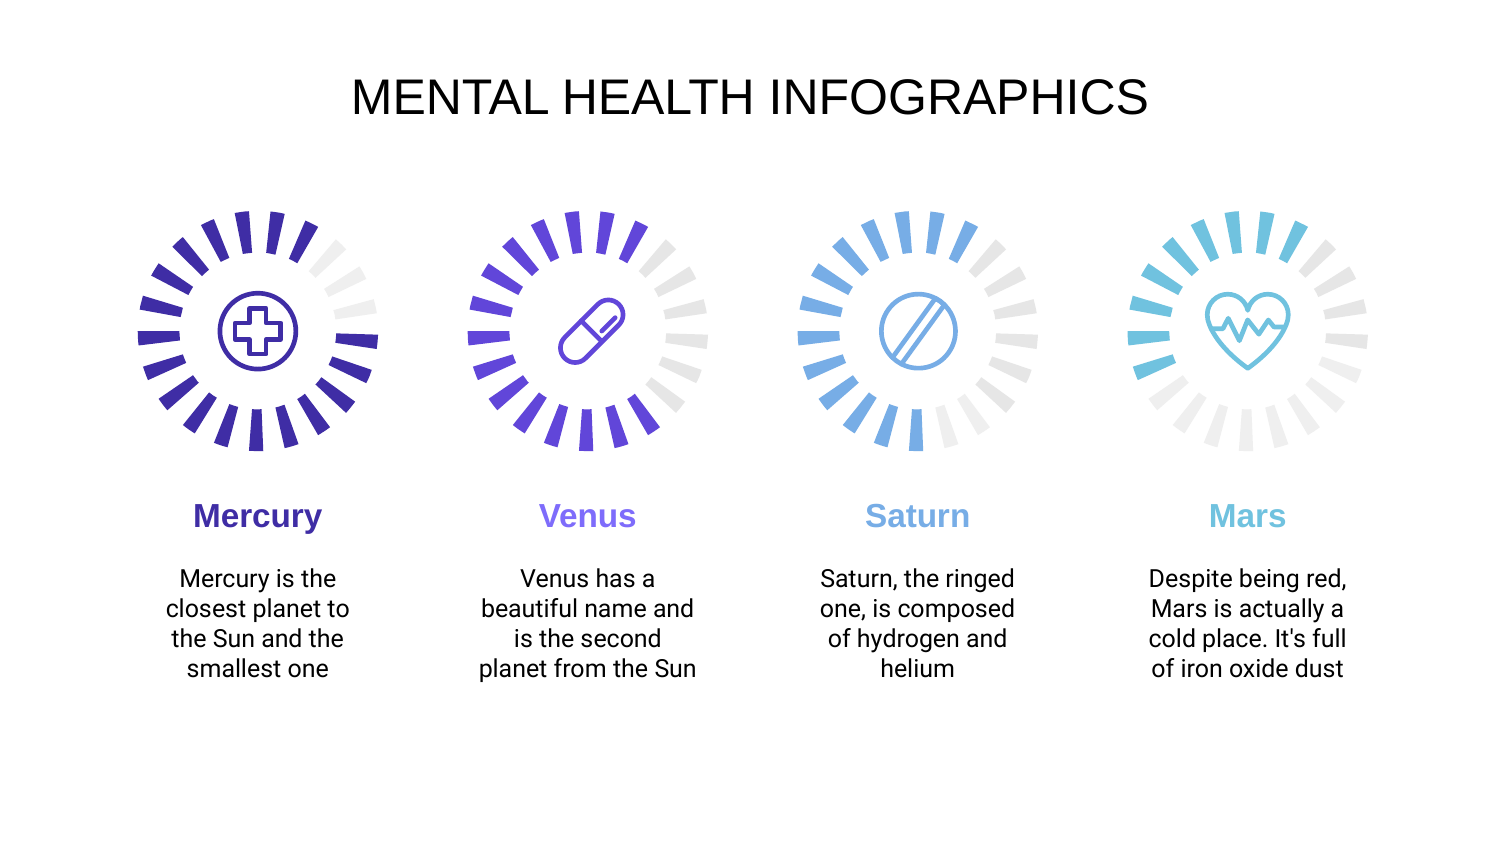

# MENTAL HEALTH INFOGRAPHICS

Mercury
Venus
Saturn
Mars
Mercury is the closest planet to the Sun and the smallest one
Venus has a beautiful name and is the second planet from the Sun
Saturn, the ringed one, is composed of hydrogen and helium
Despite being red, Mars is actually a cold place. It's full of iron oxide dust